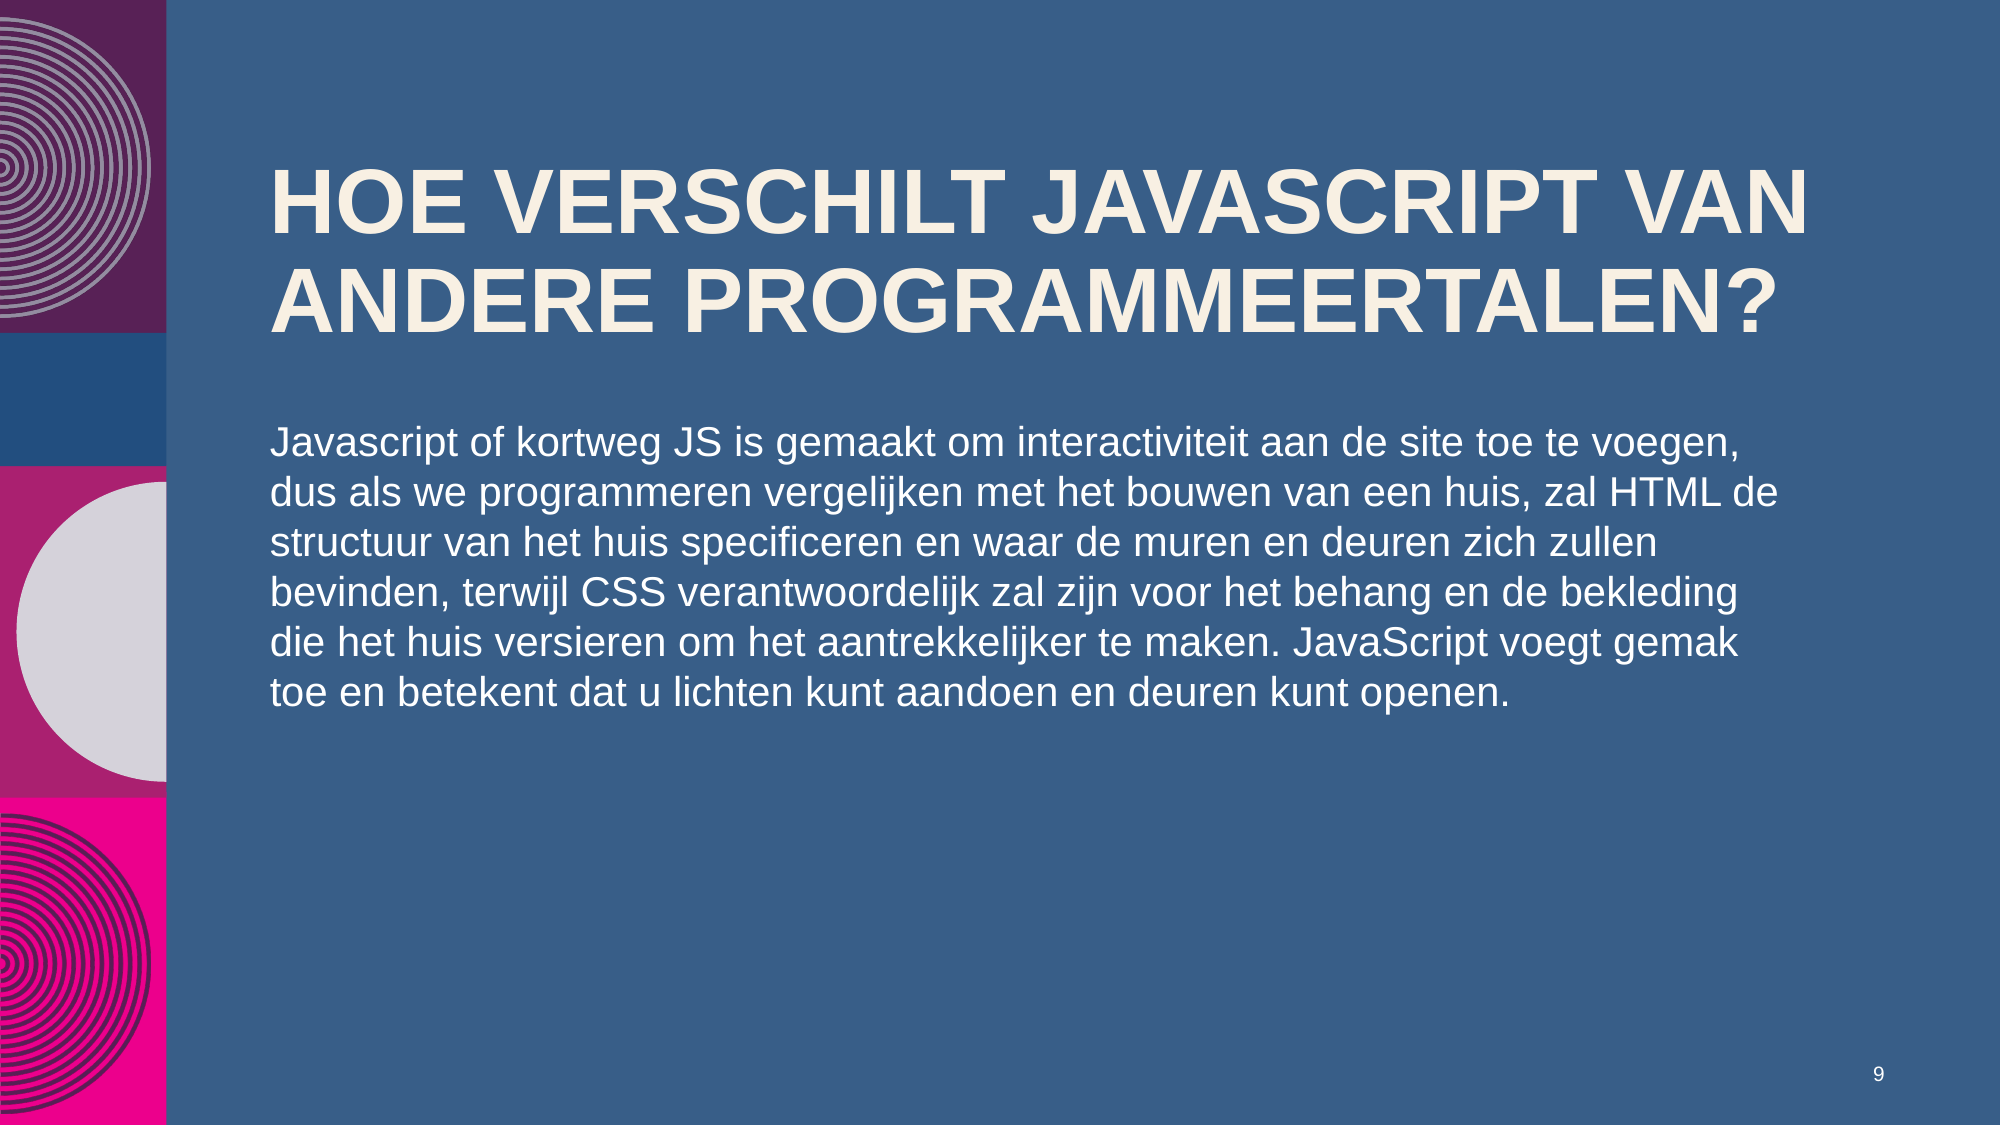

# Hoe verschilt JavaScript van andere programmeertalen?
Javascript of kortweg JS is gemaakt om interactiviteit aan de site toe te voegen, dus als we programmeren vergelijken met het bouwen van een huis, zal HTML de structuur van het huis specificeren en waar de muren en deuren zich zullen bevinden, terwijl CSS verantwoordelijk zal zijn voor het behang en de bekleding die het huis versieren om het aantrekkelijker te maken. JavaScript voegt gemak toe en betekent dat u lichten kunt aandoen en deuren kunt openen.
9